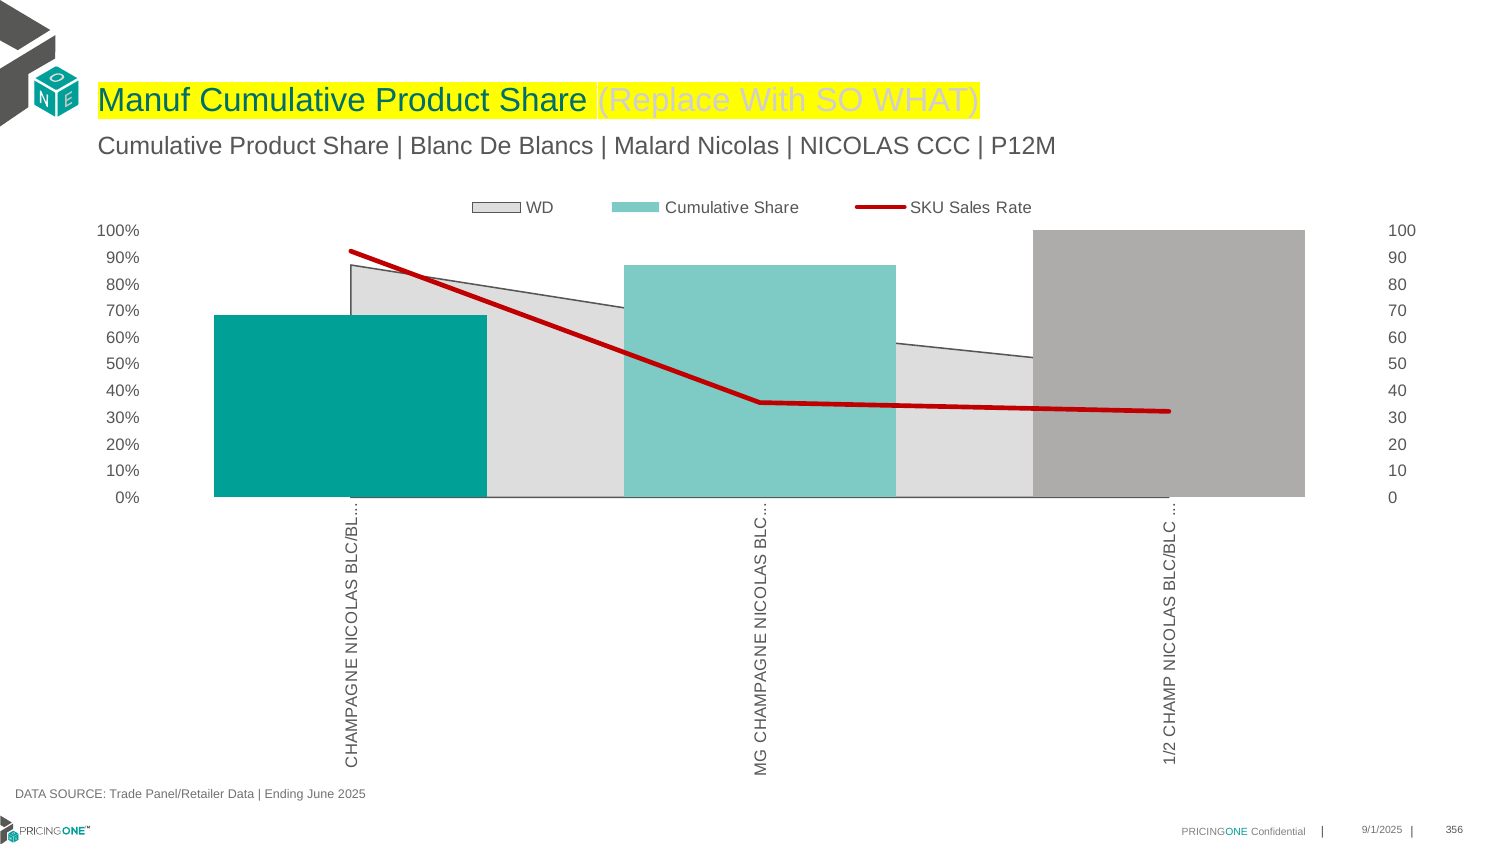

# Manuf Cumulative Product Share (Replace With SO WHAT)
Cumulative Product Share | Blanc De Blancs | Malard Nicolas | NICOLAS CCC | P12M

### Chart

| Category | WD | Cumulative Share | SKU Sales Rate |
|---|---|---|---|
| CHAMPAGNE NICOLAS BLC/BLC BS 1CT X 750ML | 0.87 | 0.6816250212476628 | 92.183908045977 |
| MG CHAMPAGNE NICOLAS BLC/BL BS 1CT X 1500ML | 0.63 | 0.871494135645079 | 35.46031746031746 |
| 1/2 CHAMP NICOLAS BLC/BLC BS 1CT X 375ML | 0.47 | 1.0 | 32.170212765957444 |
DATA SOURCE: Trade Panel/Retailer Data | Ending June 2025

9/1/2025
356